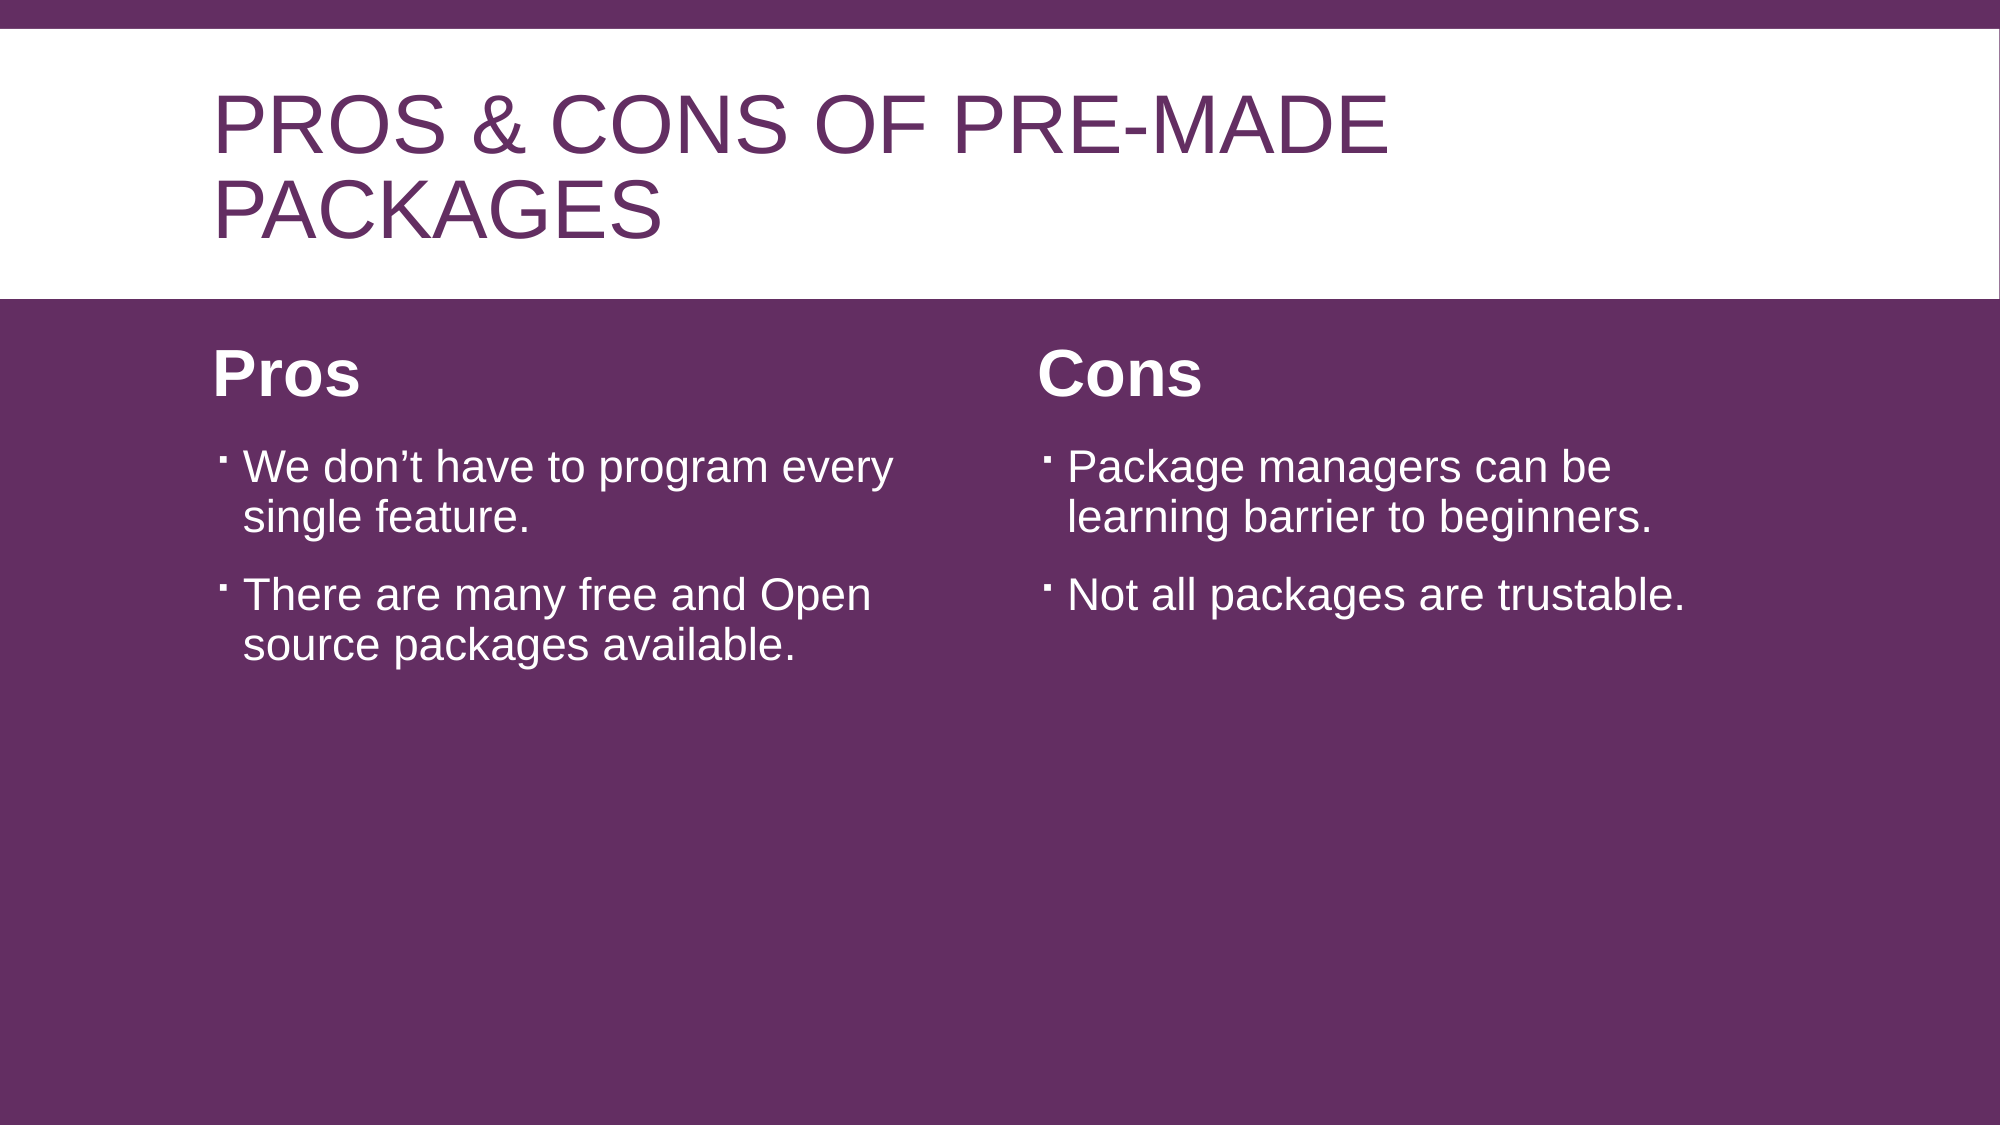

# Pros & cons of pre-made packages
Pros
Cons
Package managers can be learning barrier to beginners.
Not all packages are trustable.
We don’t have to program every single feature.
There are many free and Open source packages available.